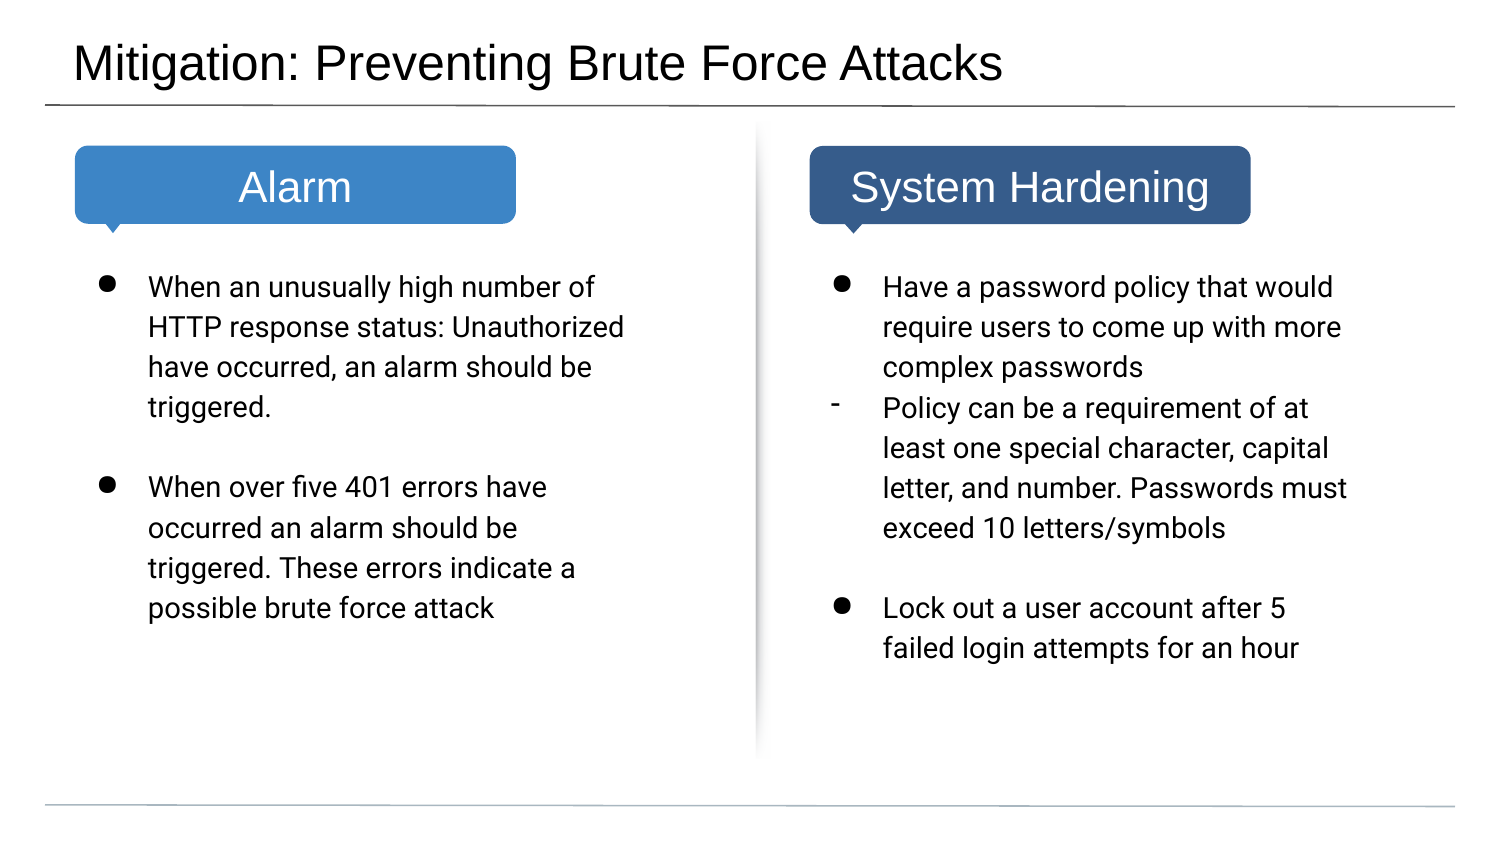

# Mitigation: Preventing Brute Force Attacks
When an unusually high number of HTTP response status: Unauthorized have occurred, an alarm should be triggered.

When over five 401 errors have occurred an alarm should be triggered. These errors indicate a possible brute force attack

Have a password policy that would require users to come up with more complex passwords
Policy can be a requirement of at least one special character, capital letter, and number. Passwords must exceed 10 letters/symbols

Lock out a user account after 5 failed login attempts for an hour